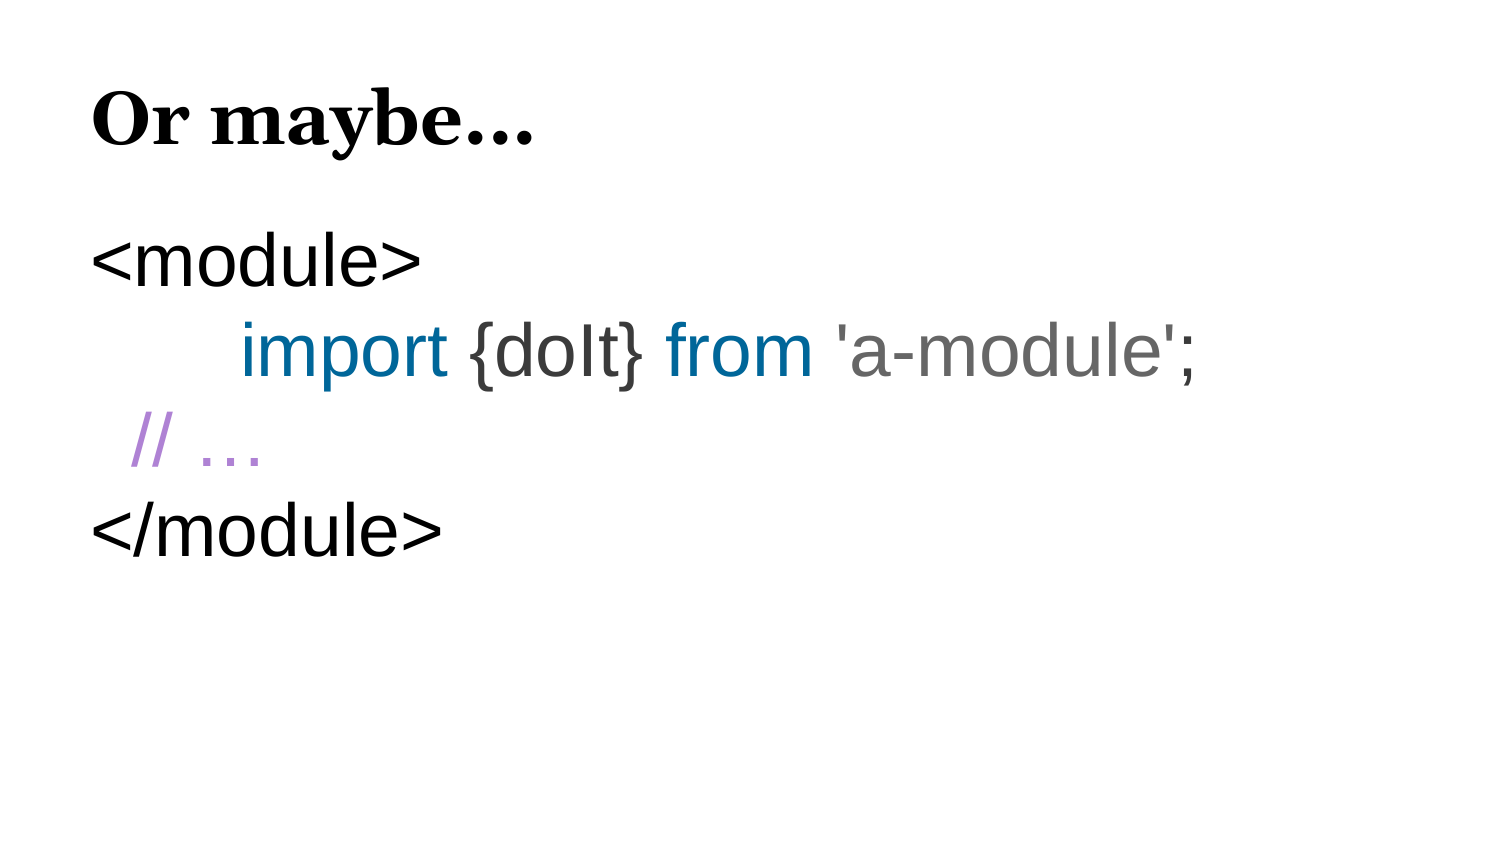

# Or maybe...
<module>
	import {doIt} from 'a-module';
  // …
</module>